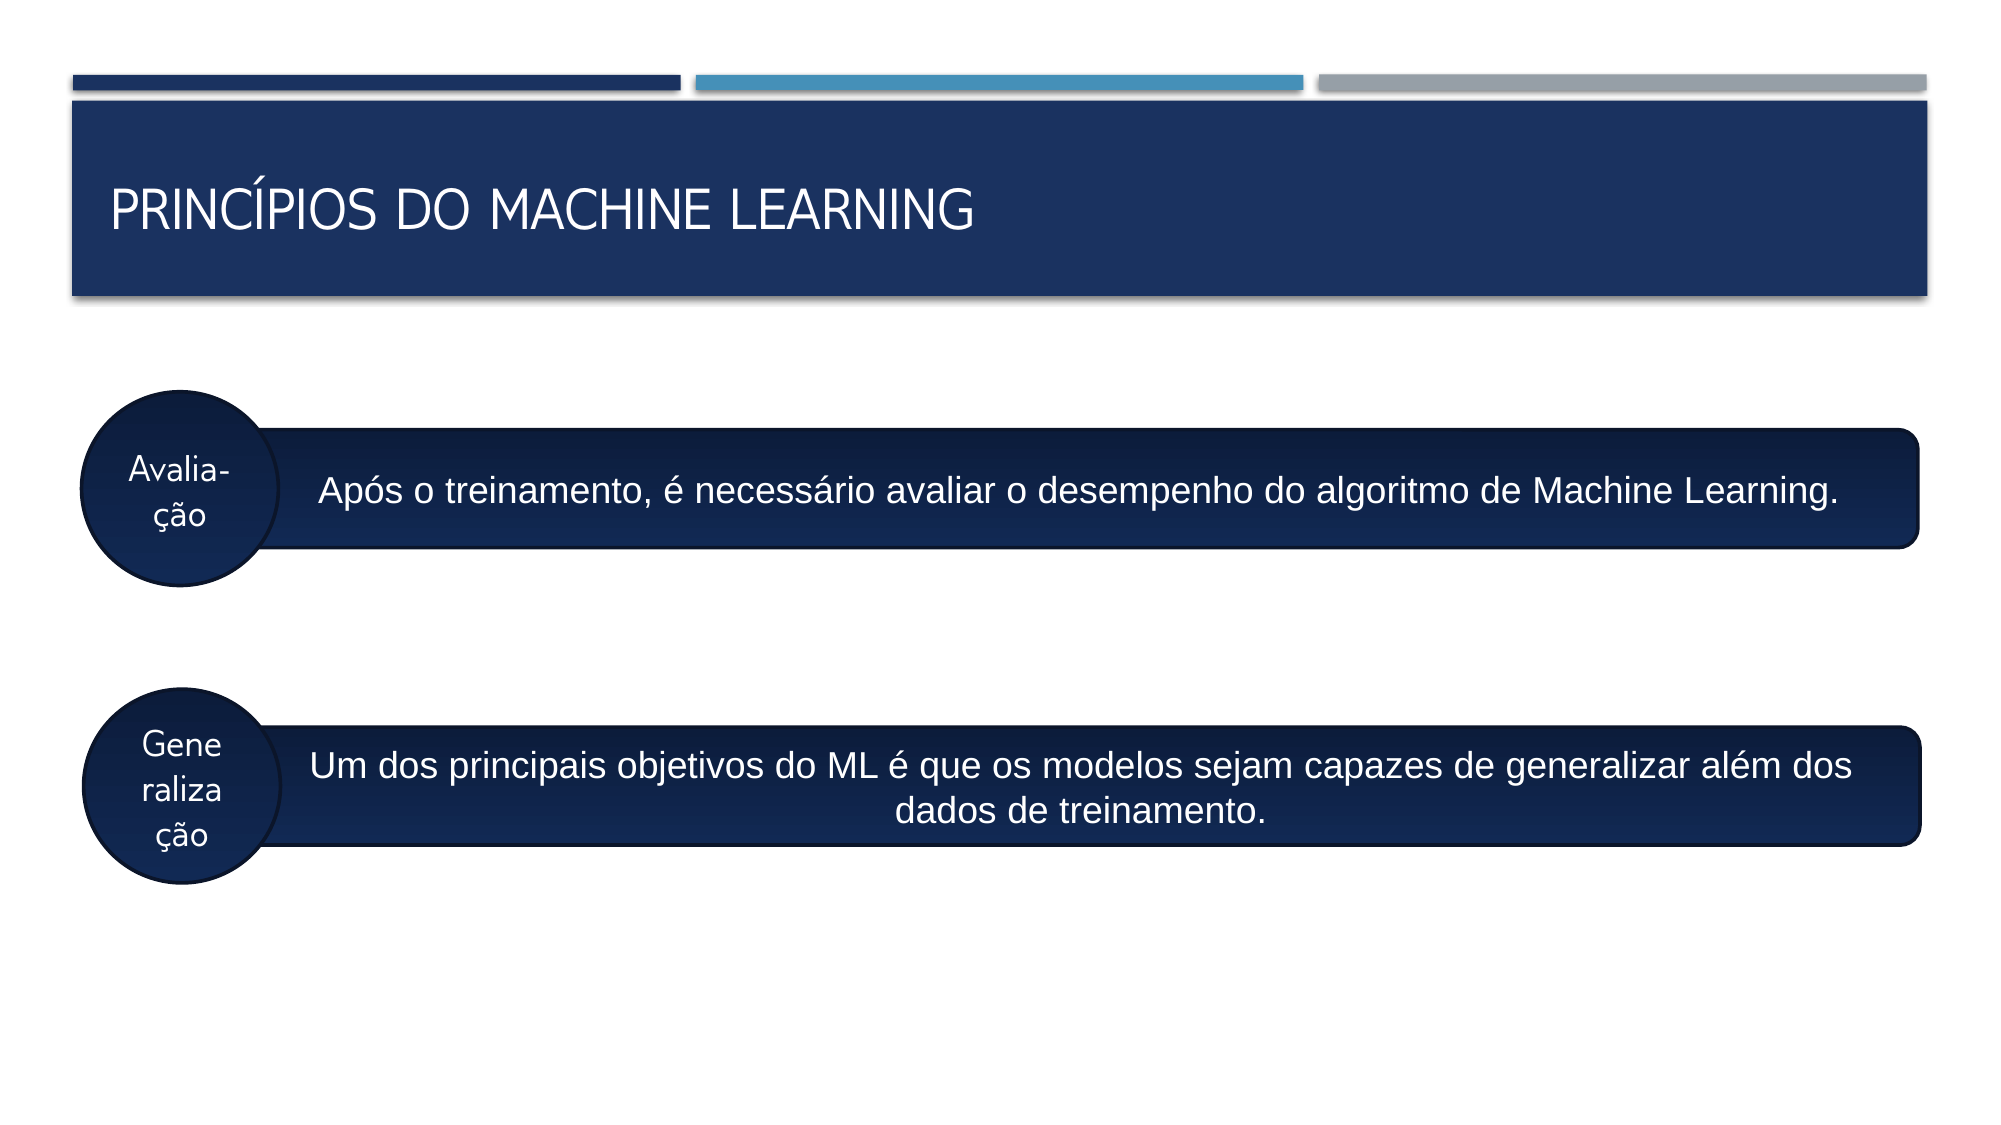

PRINCÍPIOS DO MACHINE LEARNING
Avalia-ção
Após o treinamento, é necessário avaliar o desempenho do algoritmo de Machine Learning.
Gene
raliza
ção
Um dos principais objetivos do ML é que os modelos sejam capazes de generalizar além dos dados de treinamento.